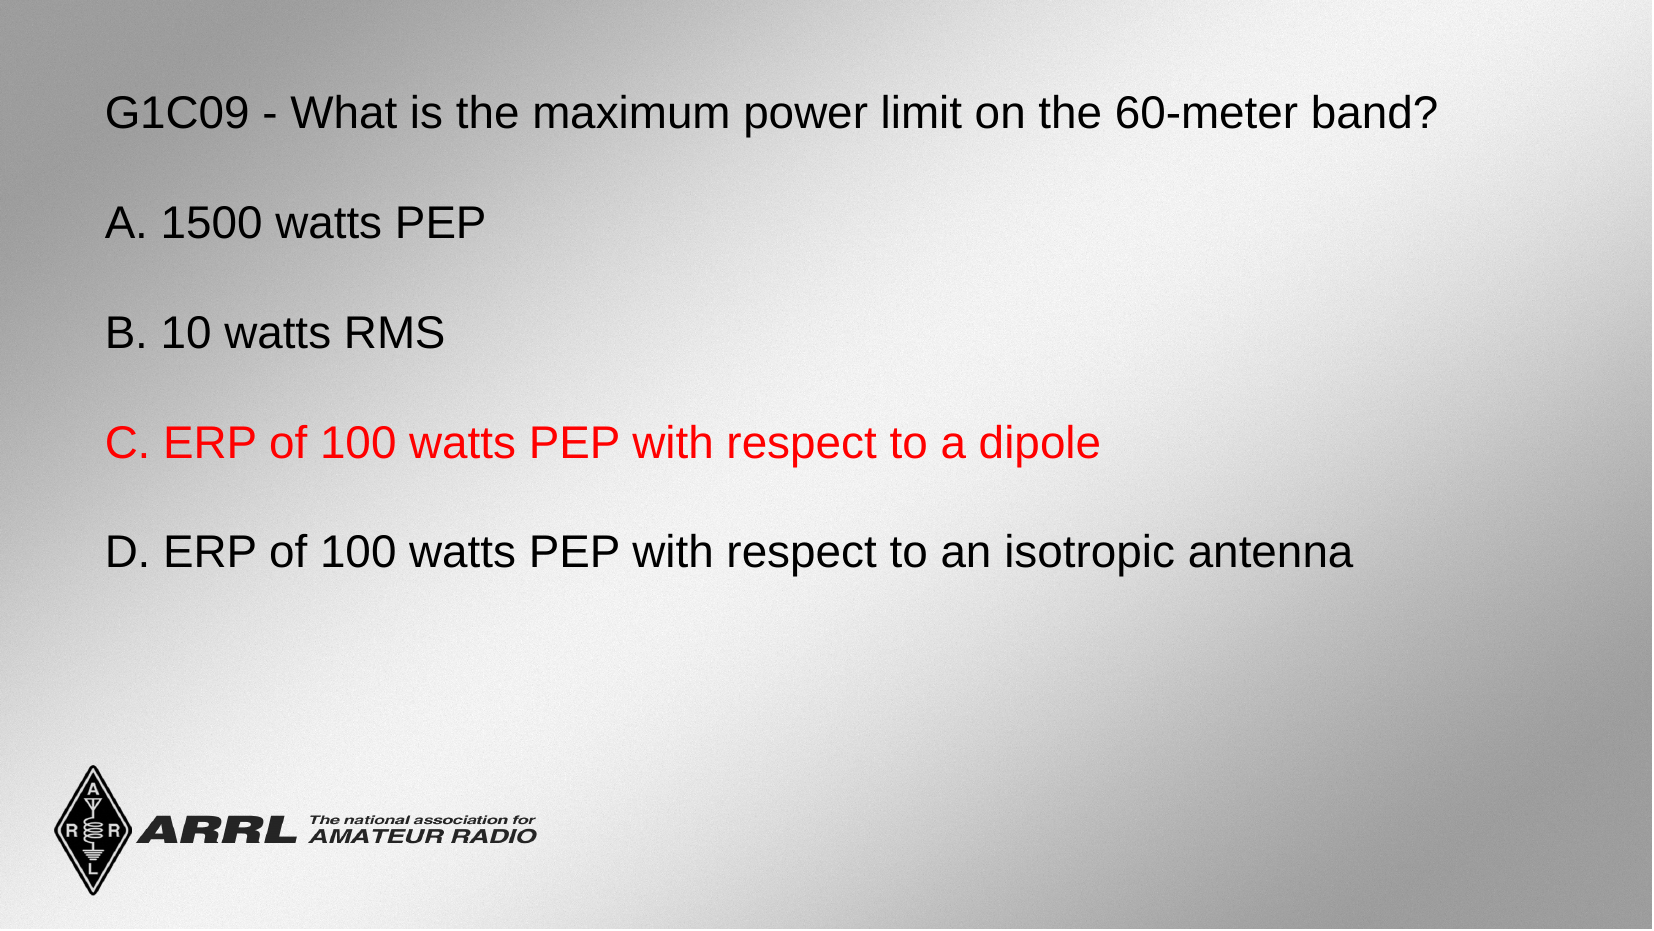

G1C09 - What is the maximum power limit on the 60-meter band?

A. 1500 watts PEP

B. 10 watts RMS

C. ERP of 100 watts PEP with respect to a dipole

D. ERP of 100 watts PEP with respect to an isotropic antenna